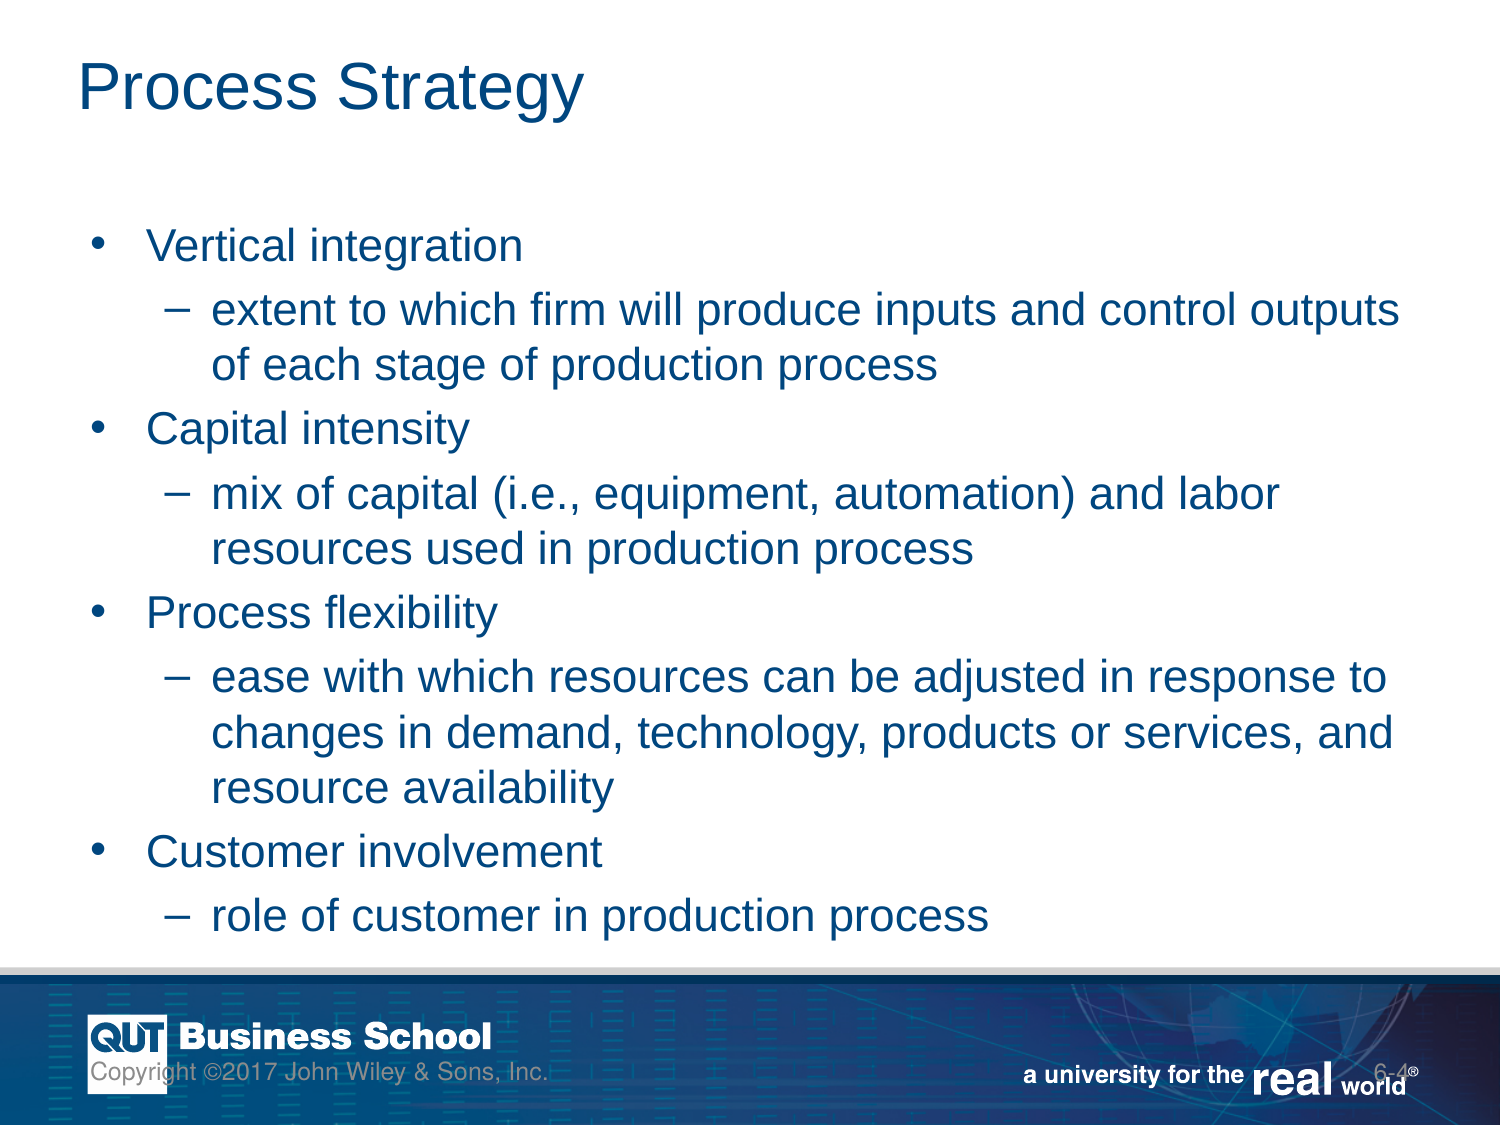

# Process Strategy
Vertical integration
extent to which firm will produce inputs and control outputs of each stage of production process
Capital intensity
mix of capital (i.e., equipment, automation) and labor resources used in production process
Process flexibility
ease with which resources can be adjusted in response to changes in demand, technology, products or services, and resource availability
Customer involvement
role of customer in production process
Copyright ©2017 John Wiley & Sons, Inc.
6-4